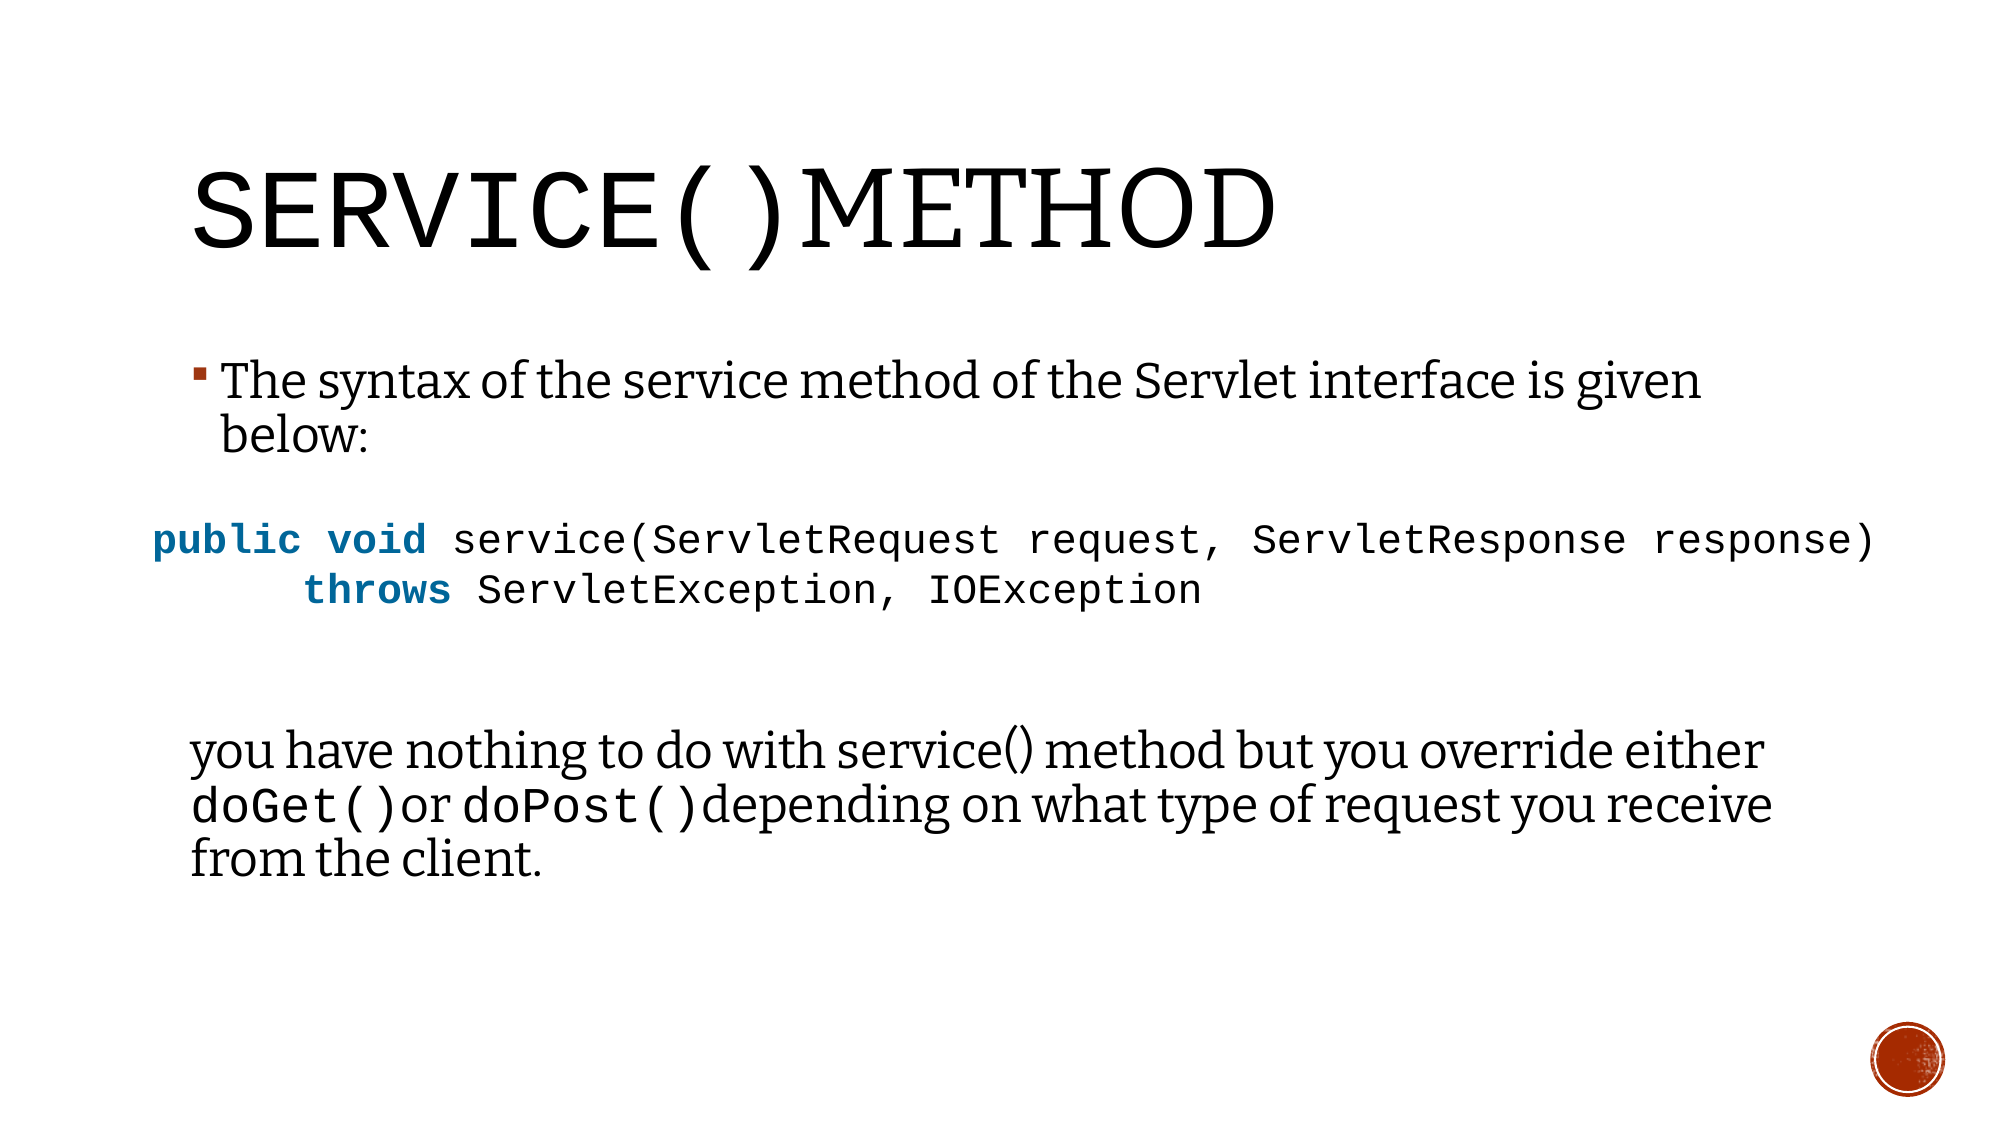

# Service()method
The syntax of the service method of the Servlet interface is given below:

you have nothing to do with service() method but you override either doGet()or doPost()depending on what type of request you receive from the client.

public void service(ServletRequest request, ServletResponse response)
	throws ServletException, IOException